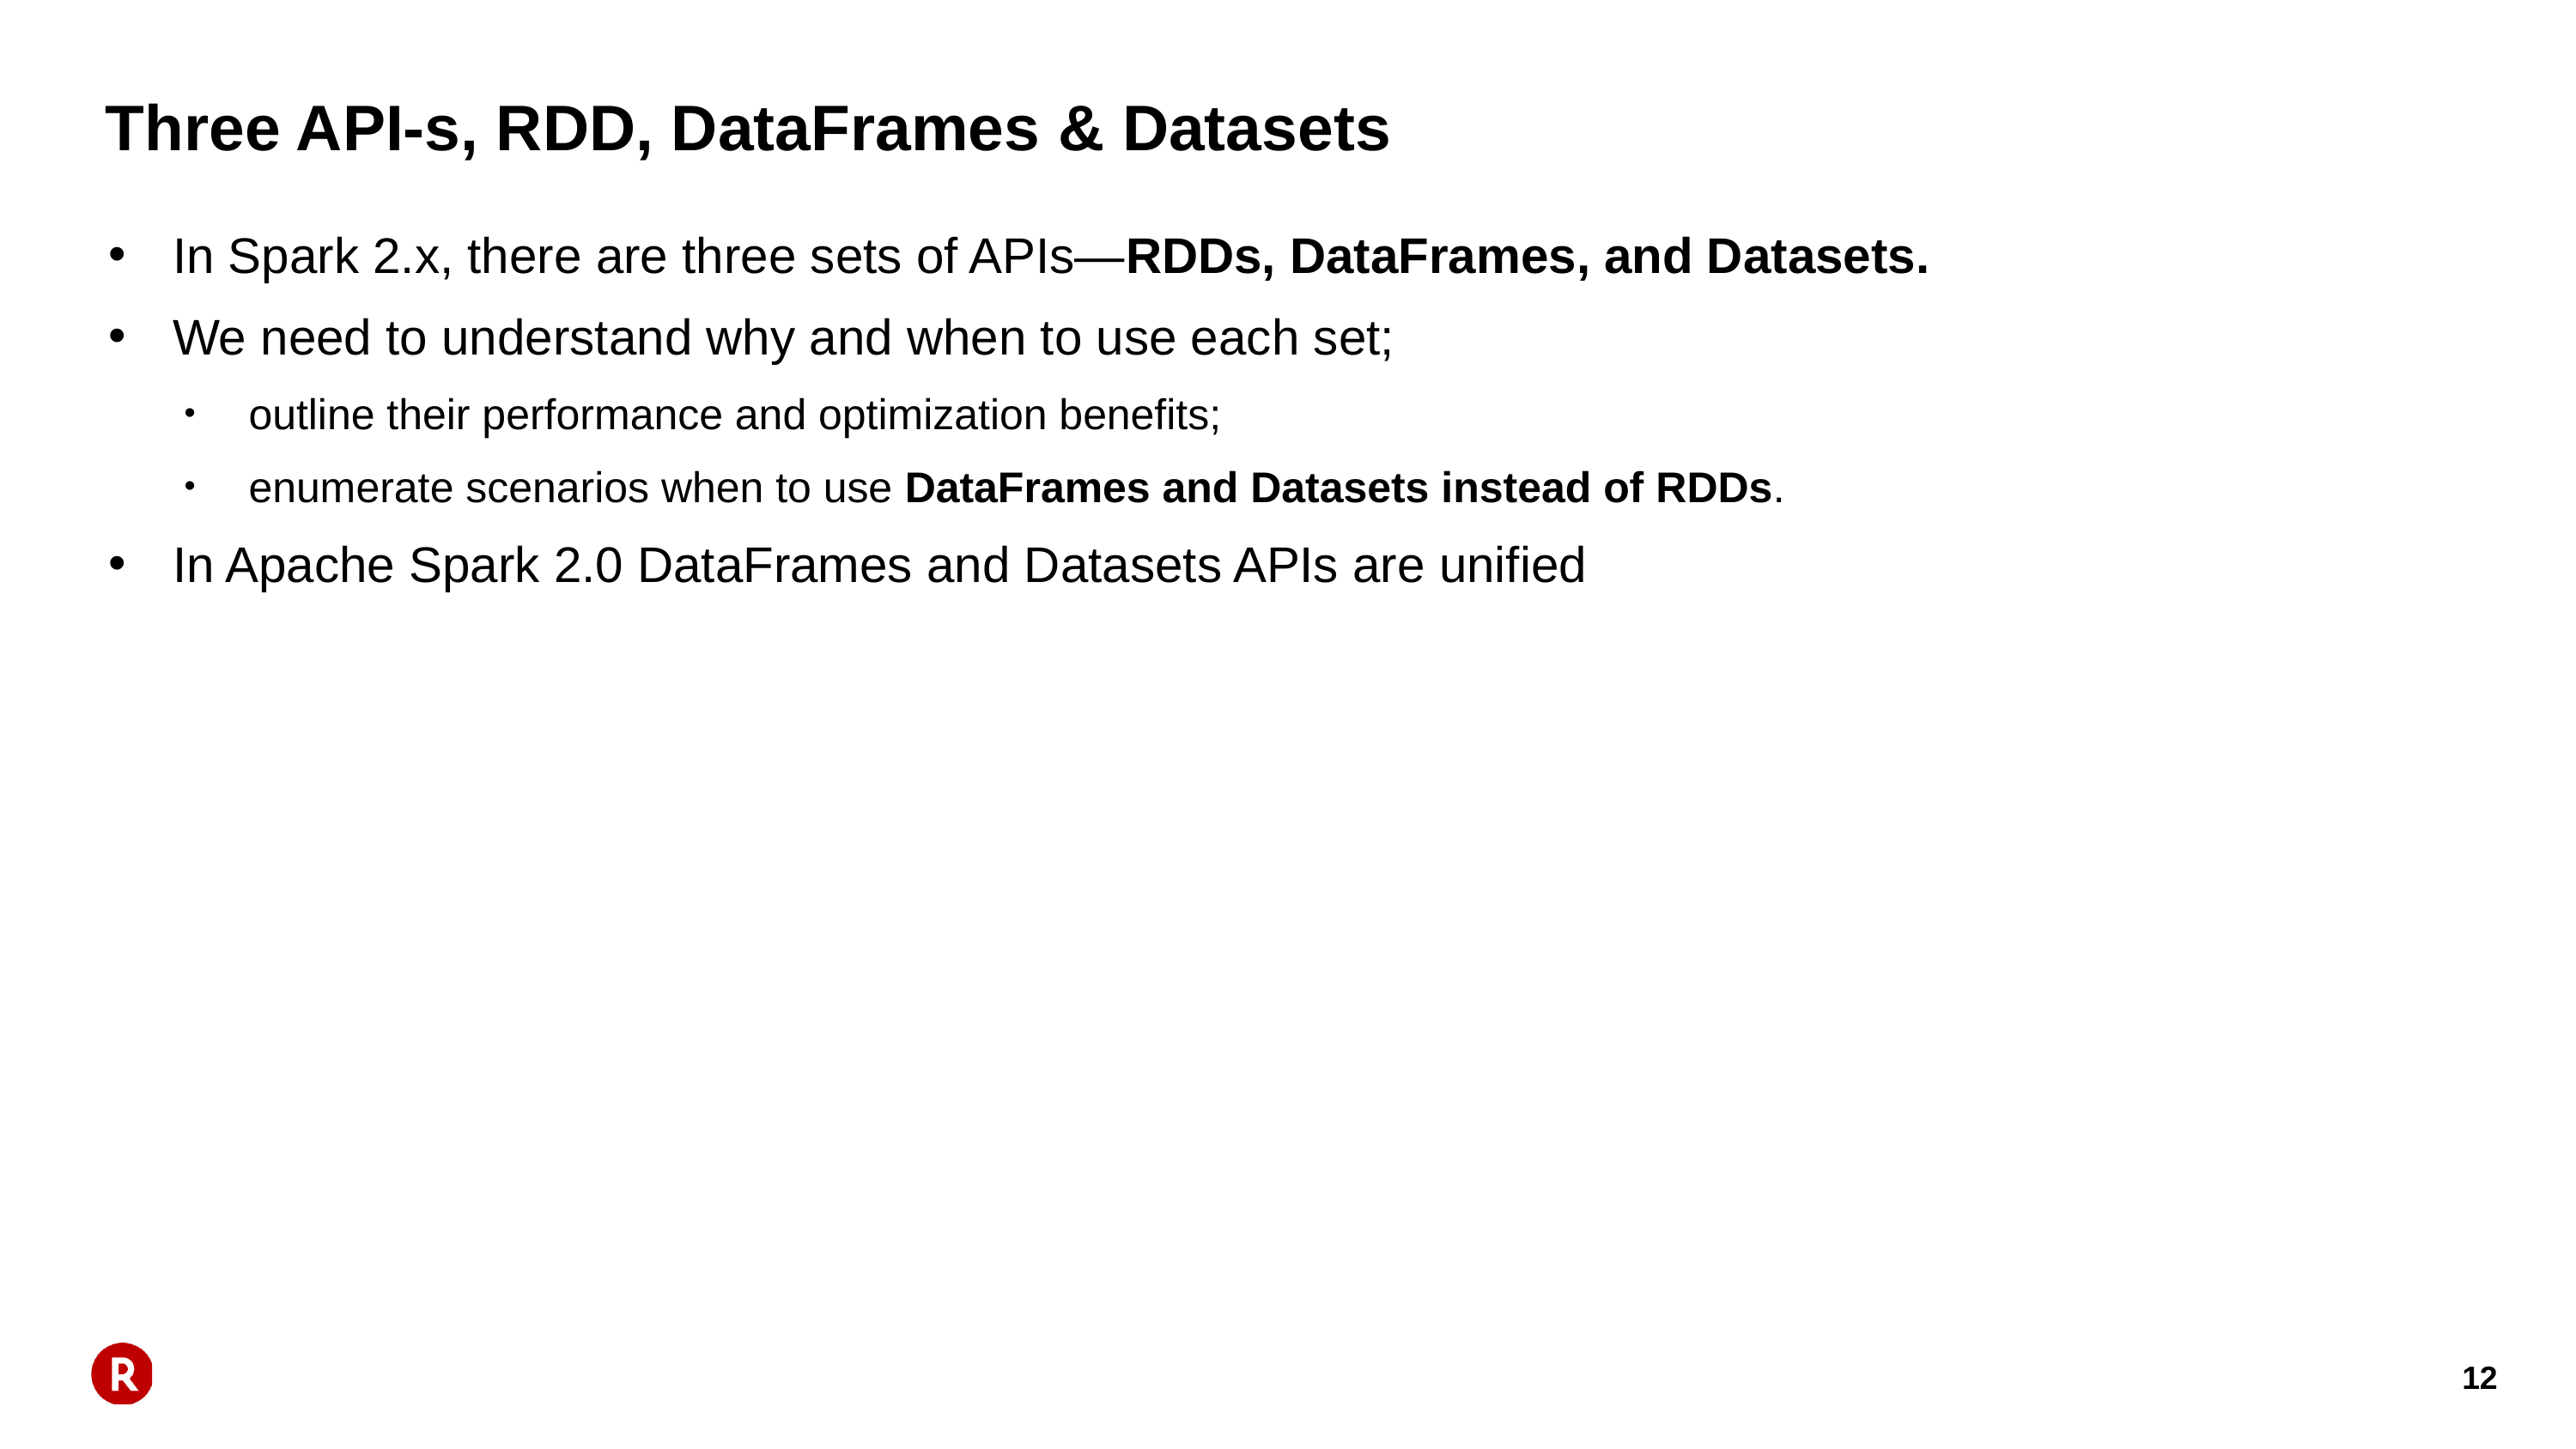

# Three API-s, RDD, DataFrames & Datasets
In Spark 2.x, there are three sets of APIs—RDDs, DataFrames, and Datasets.
We need to understand why and when to use each set;
outline their performance and optimization benefits;
enumerate scenarios when to use DataFrames and Datasets instead of RDDs.
In Apache Spark 2.0 DataFrames and Datasets APIs are unified